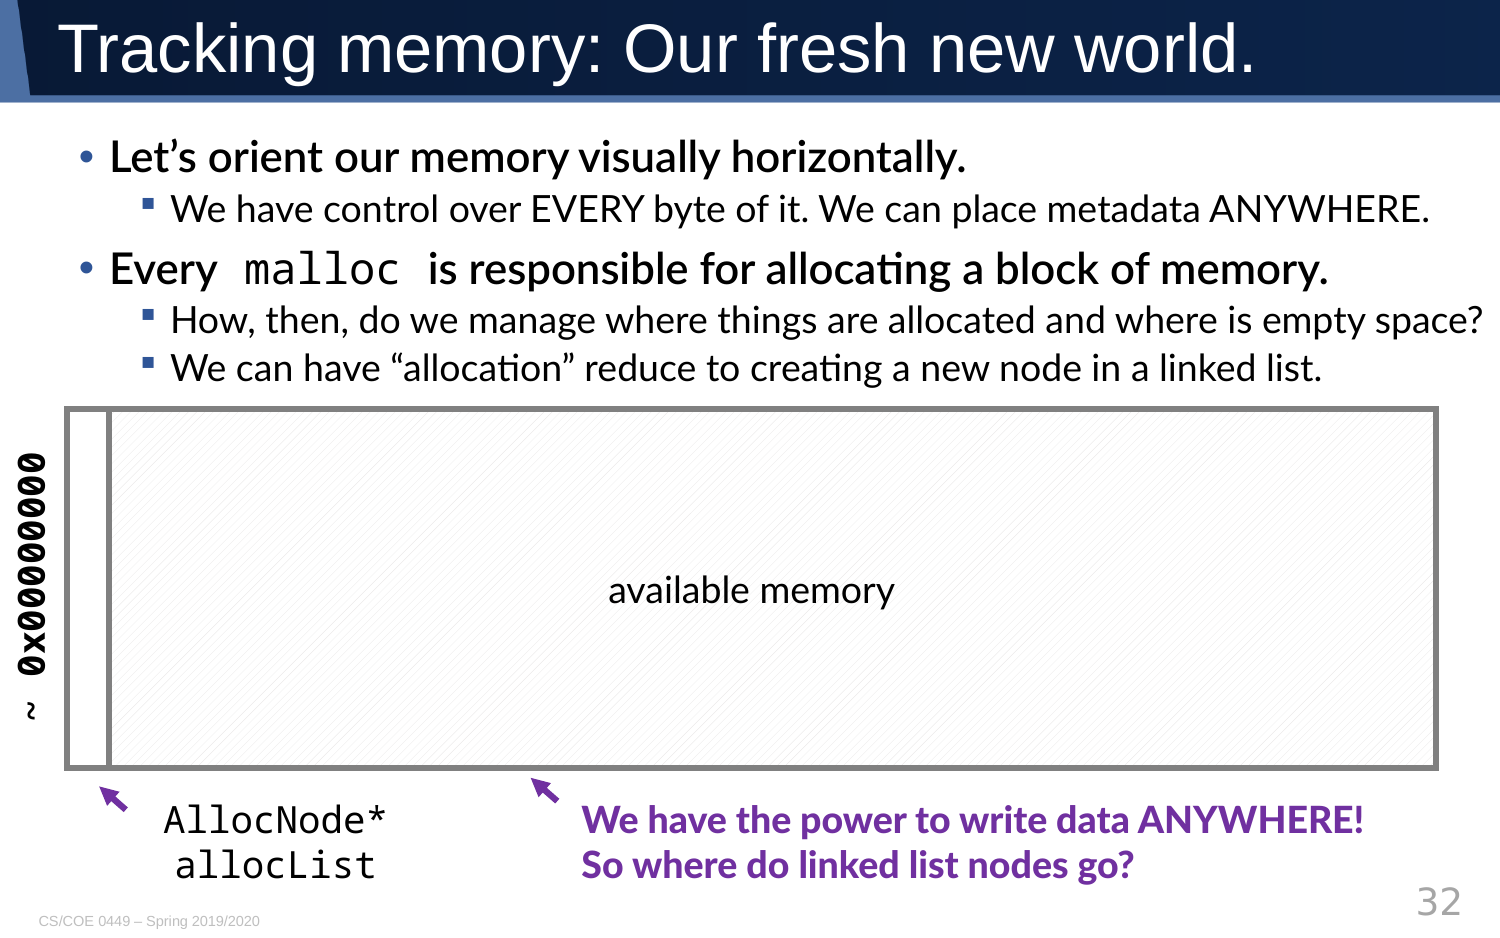

# Tracking memory: Our fresh new world.
Let’s orient our memory visually horizontally.
We have control over EVERY byte of it. We can place metadata ANYWHERE.
Every malloc is responsible for allocating a block of memory.
How, then, do we manage where things are allocated and where is empty space?
We can have “allocation” reduce to creating a new node in a linked list.

available memory
~ 0x00000000
AllocNode* allocList
We have the power to write data ANYWHERE! So where do linked list nodes go?
32
CS/COE 0449 – Spring 2019/2020